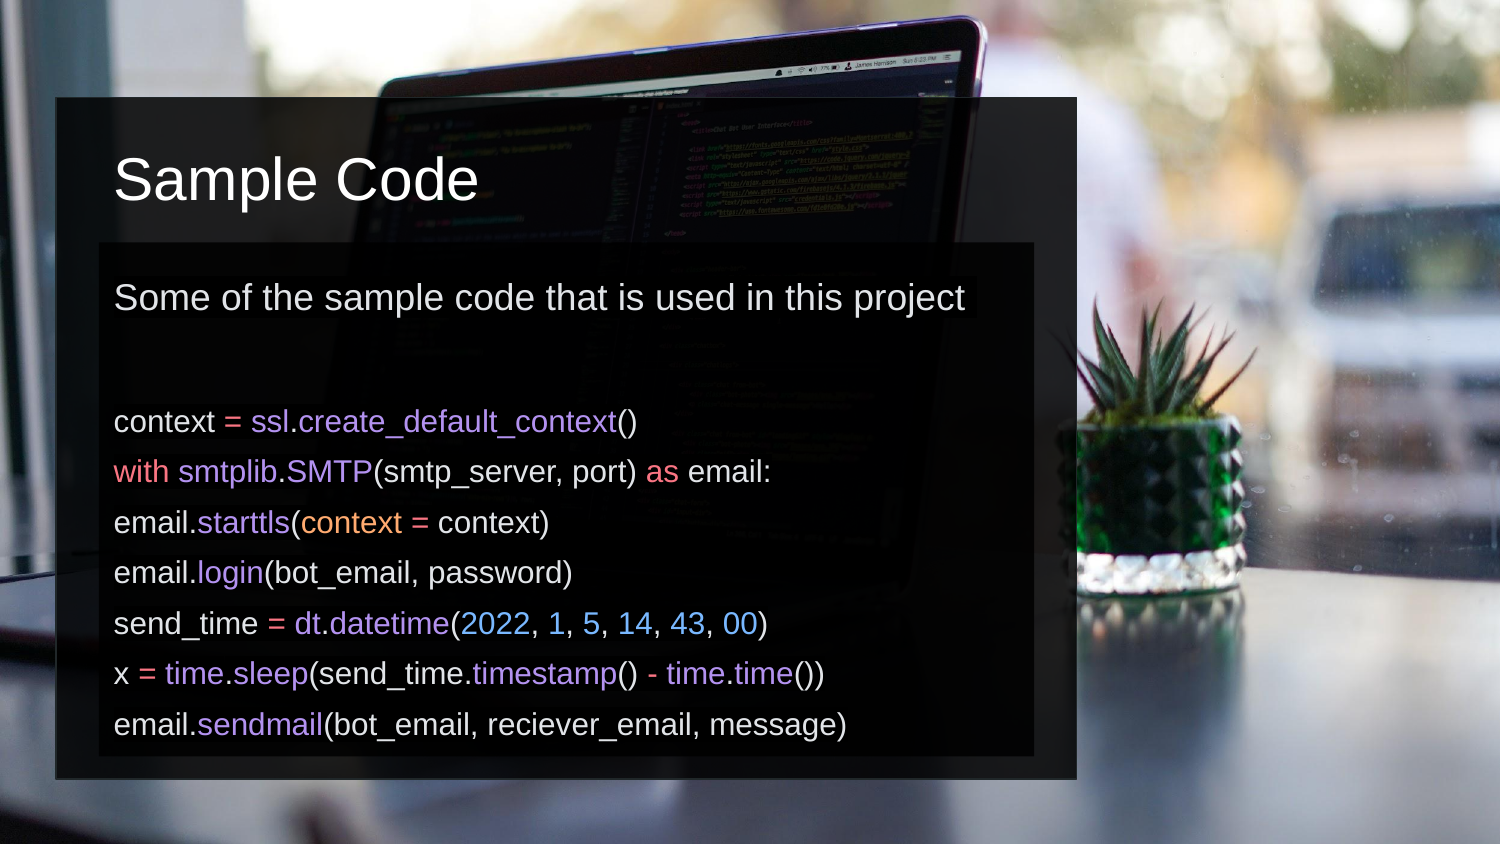

Sample Code
Some of the sample code that is used in this project

context = ssl.create_default_context()
with smtplib.SMTP(smtp_server, port) as email:
email.starttls(context = context)
email.login(bot_email, password)
send_time = dt.datetime(2022, 1, 5, 14, 43, 00)
x = time.sleep(send_time.timestamp() - time.time())
email.sendmail(bot_email, reciever_email, message)